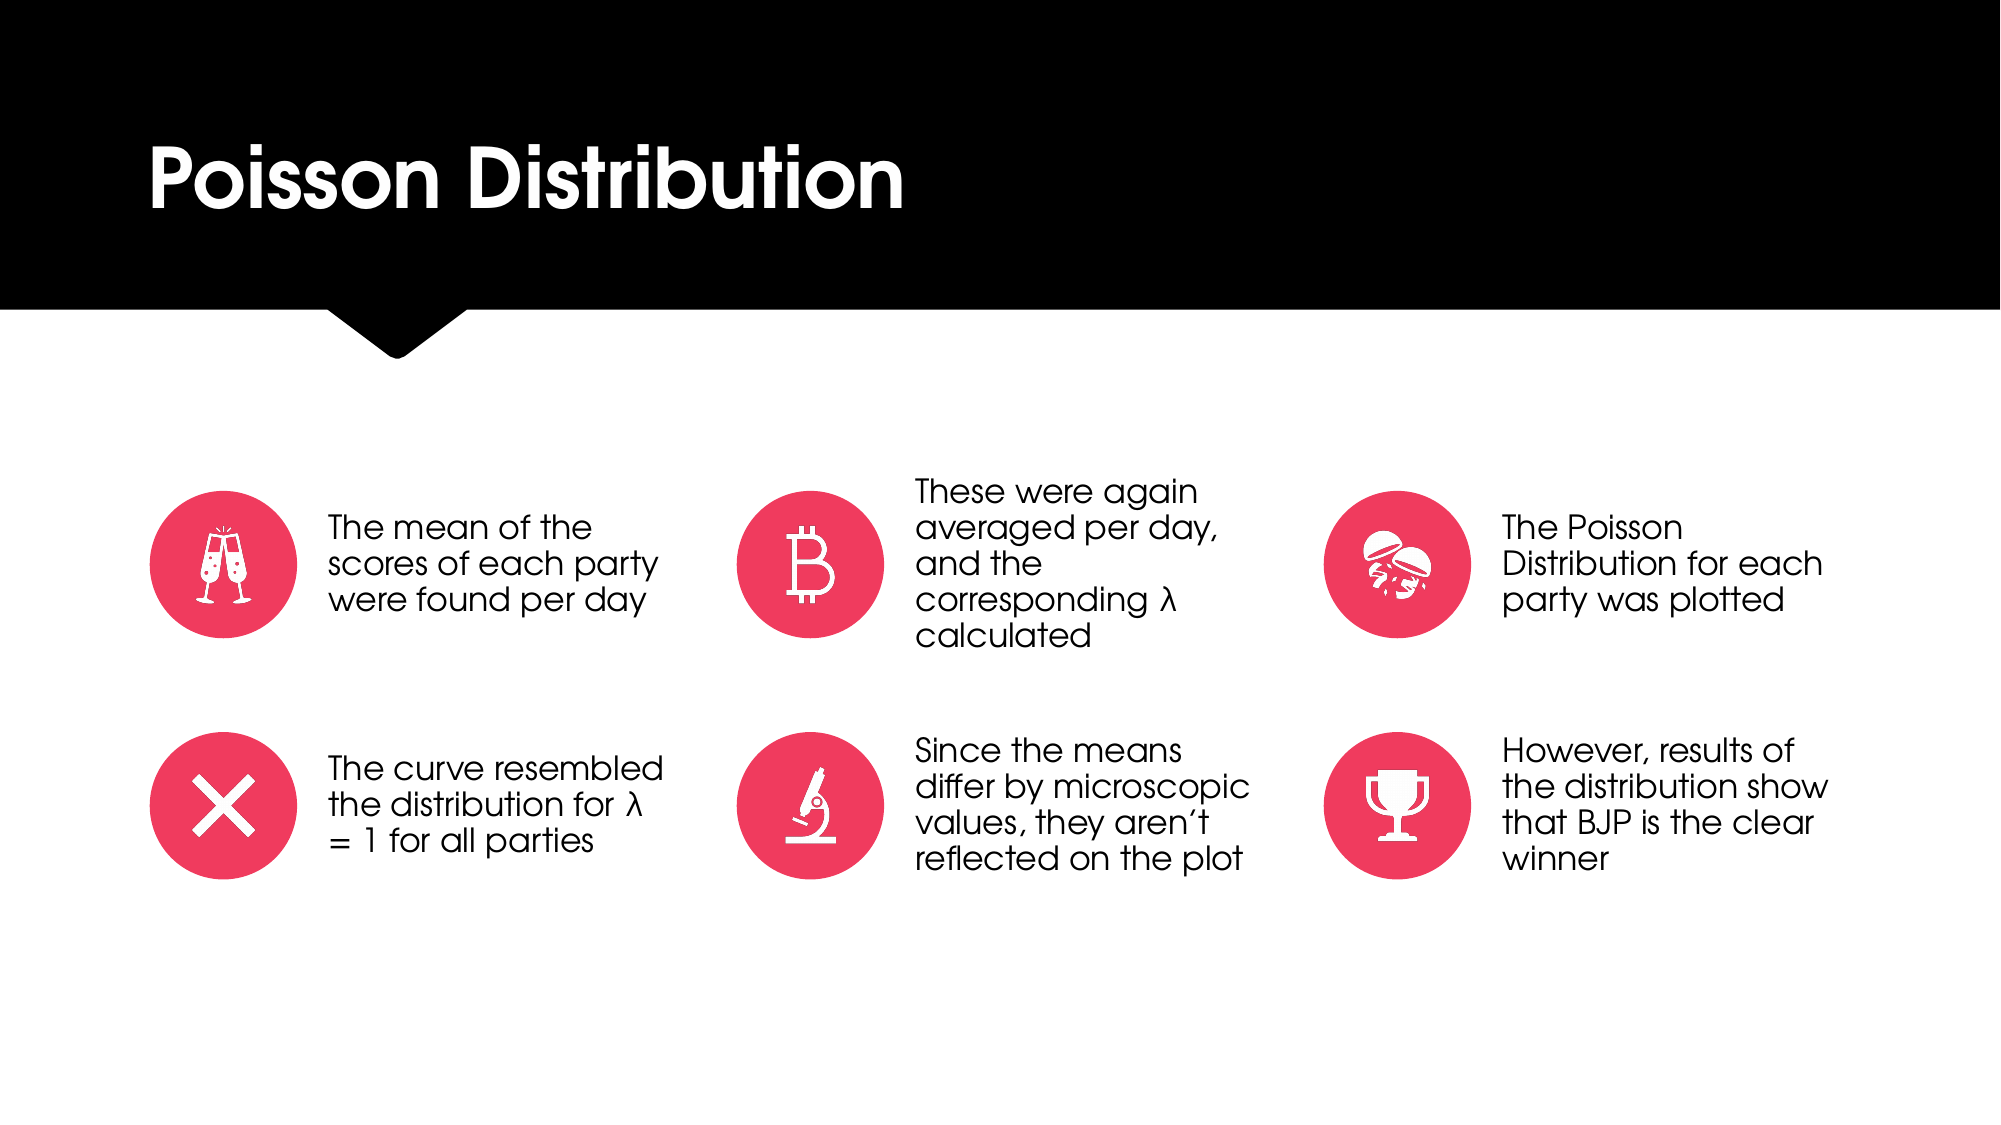

# Poisson Distribution
The mean of the scores of each party were found per day
These were again averaged per day, and the corresponding λ calculated
The Poisson Distribution for each party was plotted
The curve resembled the distribution for λ = 1 for all parties
Since the means differ by microscopic values, they aren’t reflected on the plot
However, results of the distribution show that BJP is the clear winner